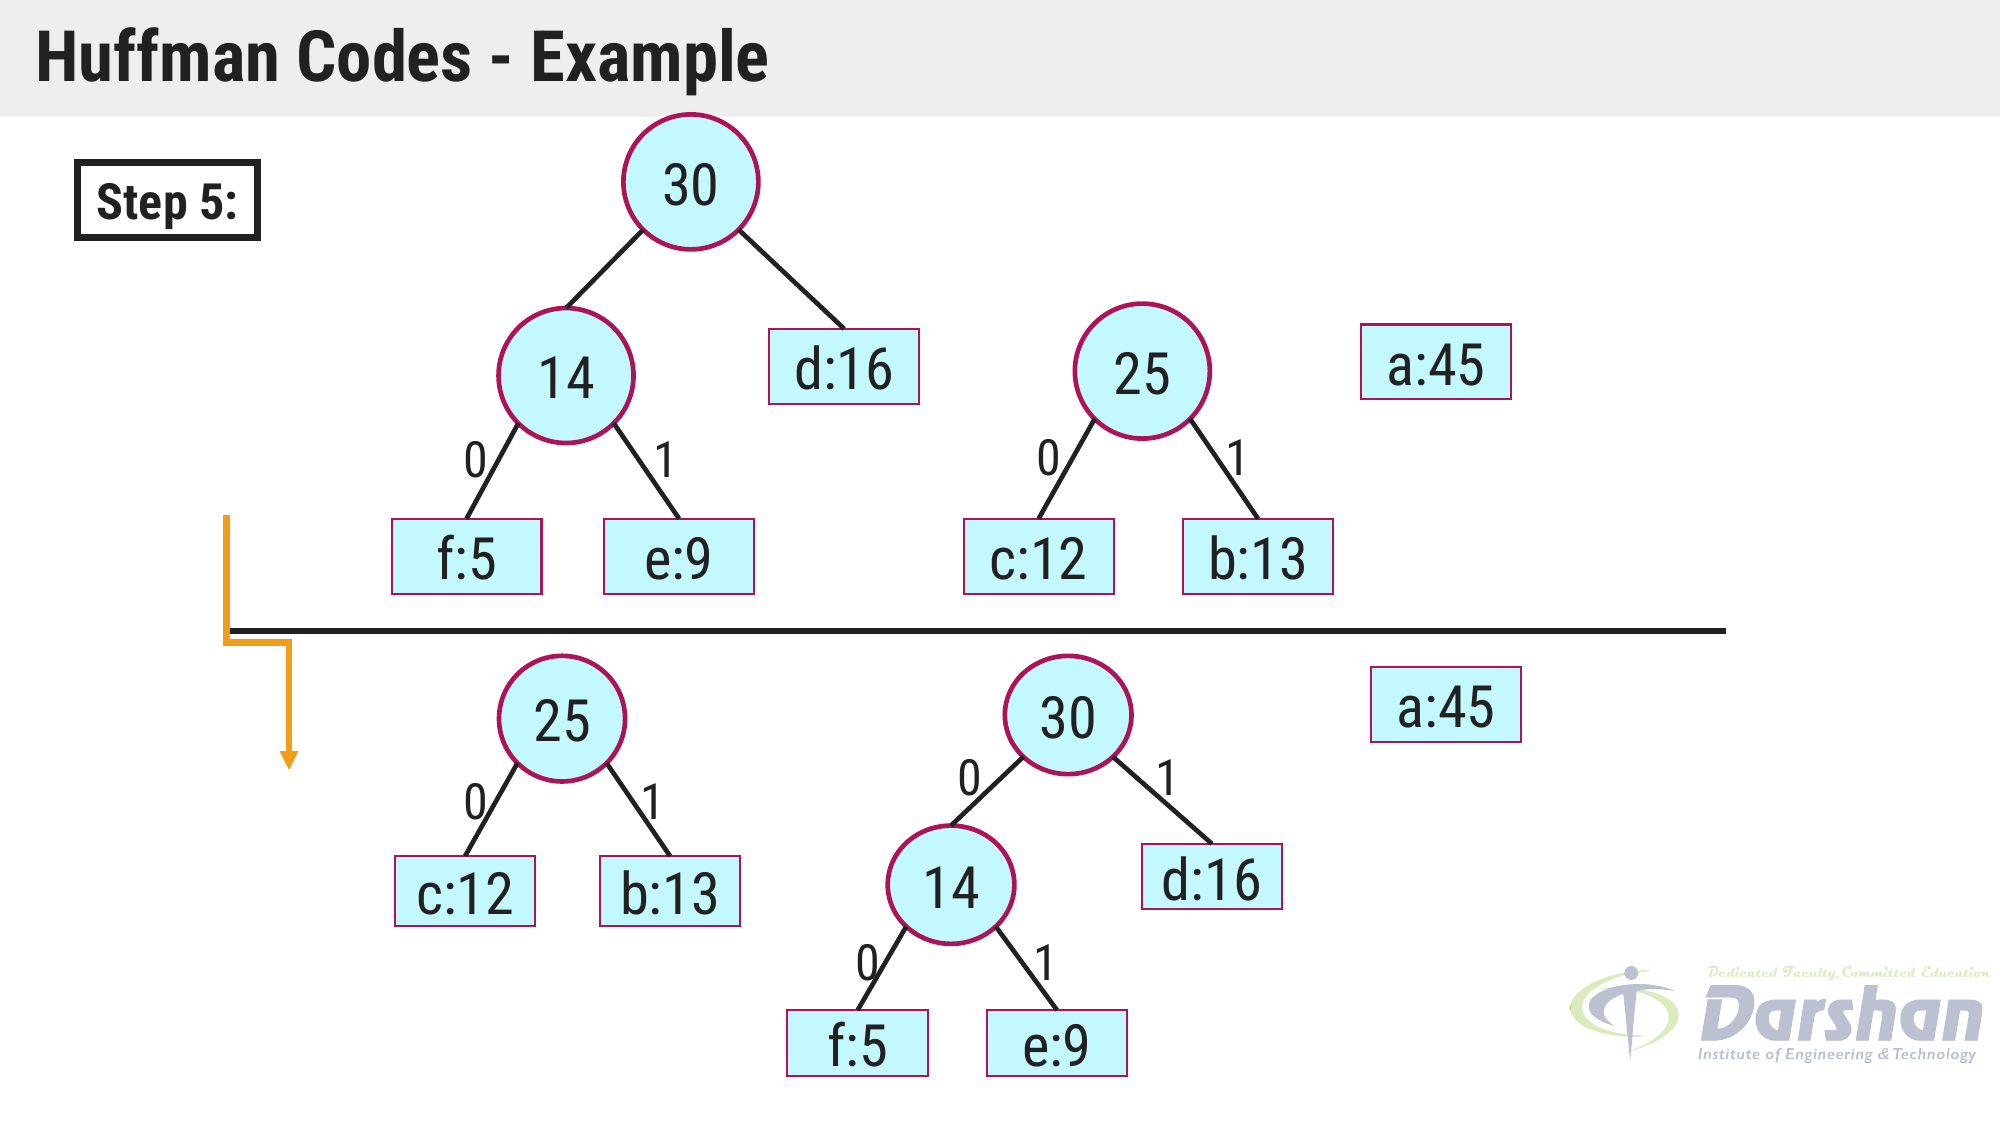

# Huffman Codes - Example
30
Step 5:
25
c:12
b:13
0
1
14
f:5
e:9
0
1
a:45
d:16
25
c:12
b:13
0
1
30
14
d:16
0
1
f:5
e:9
a:45
0
1